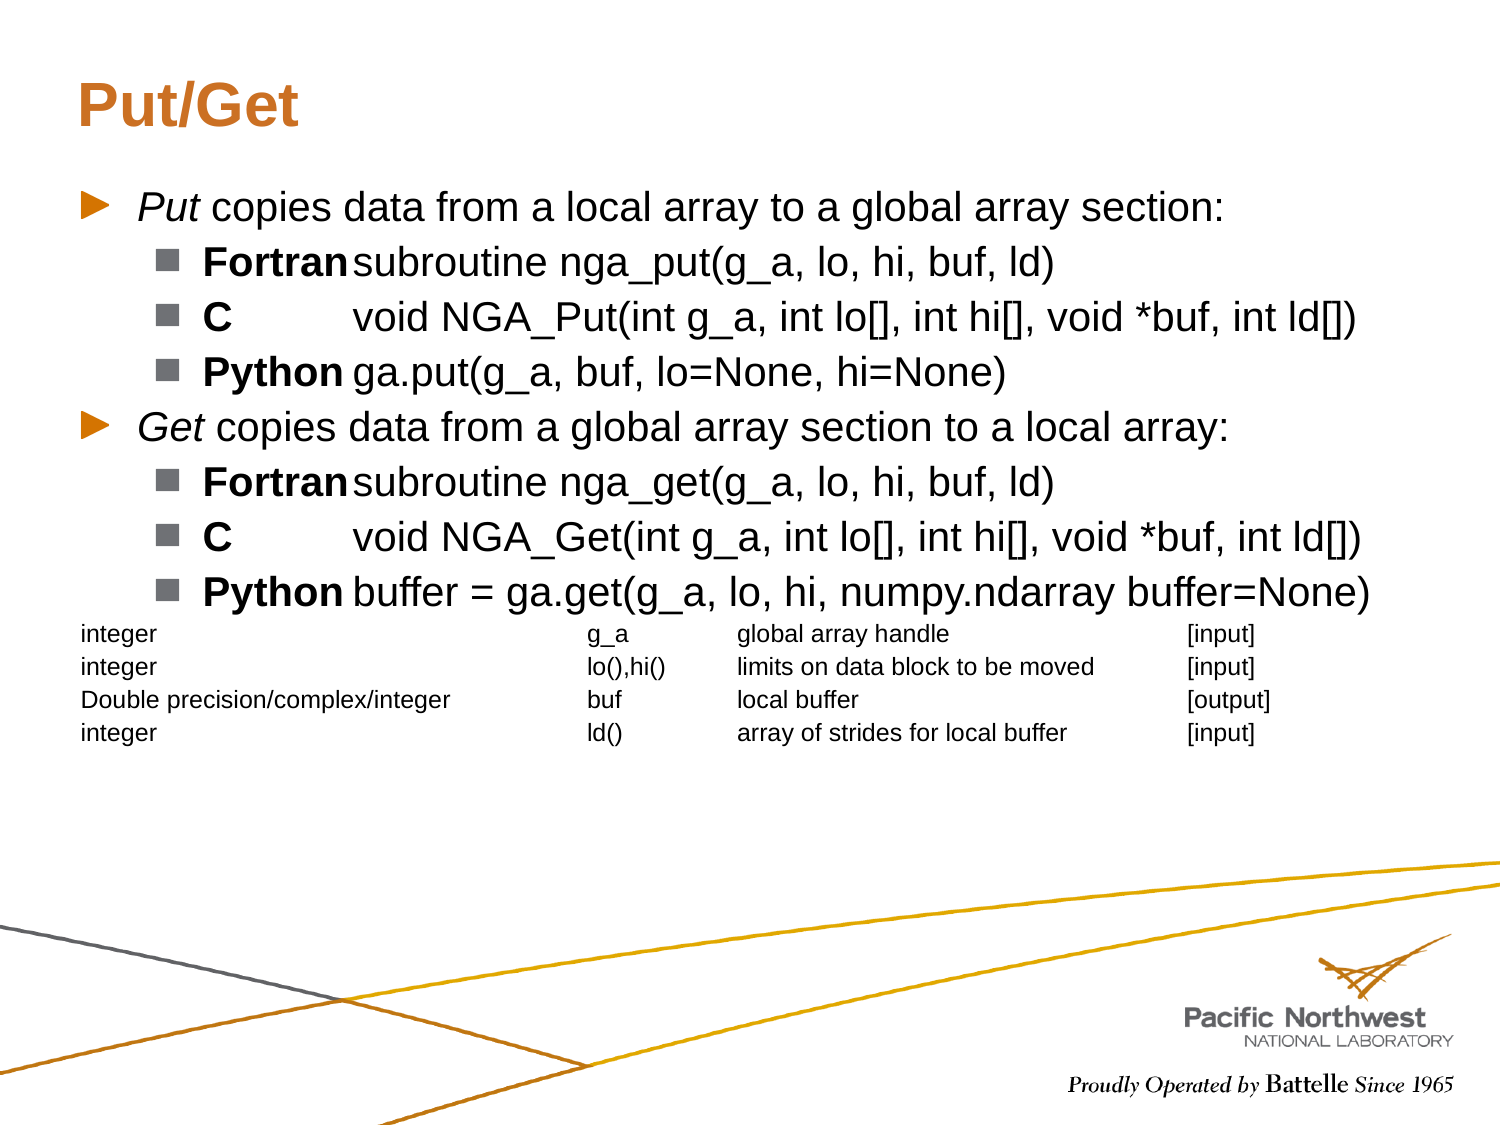

# Put/Get
Put copies data from a local array to a global array section:
Fortran	subroutine nga_put(g_a, lo, hi, buf, ld)
C	void NGA_Put(int g_a, int lo[], int hi[], void *buf, int ld[])
Python	ga.put(g_a, buf, lo=None, hi=None)
Get copies data from a global array section to a local array:
Fortran	subroutine nga_get(g_a, lo, hi, buf, ld)
C	void NGA_Get(int g_a, int lo[], int hi[], void *buf, int ld[])
Python	buffer = ga.get(g_a, lo, hi, numpy.ndarray buffer=None)
integer			g_a 	global array handle		[input]
integer			lo(),hi()	limits on data block to be moved	[input]
Double precision/complex/integer 	buf	local buffer			[output]
integer			ld() 	array of strides for local buffer	[input]